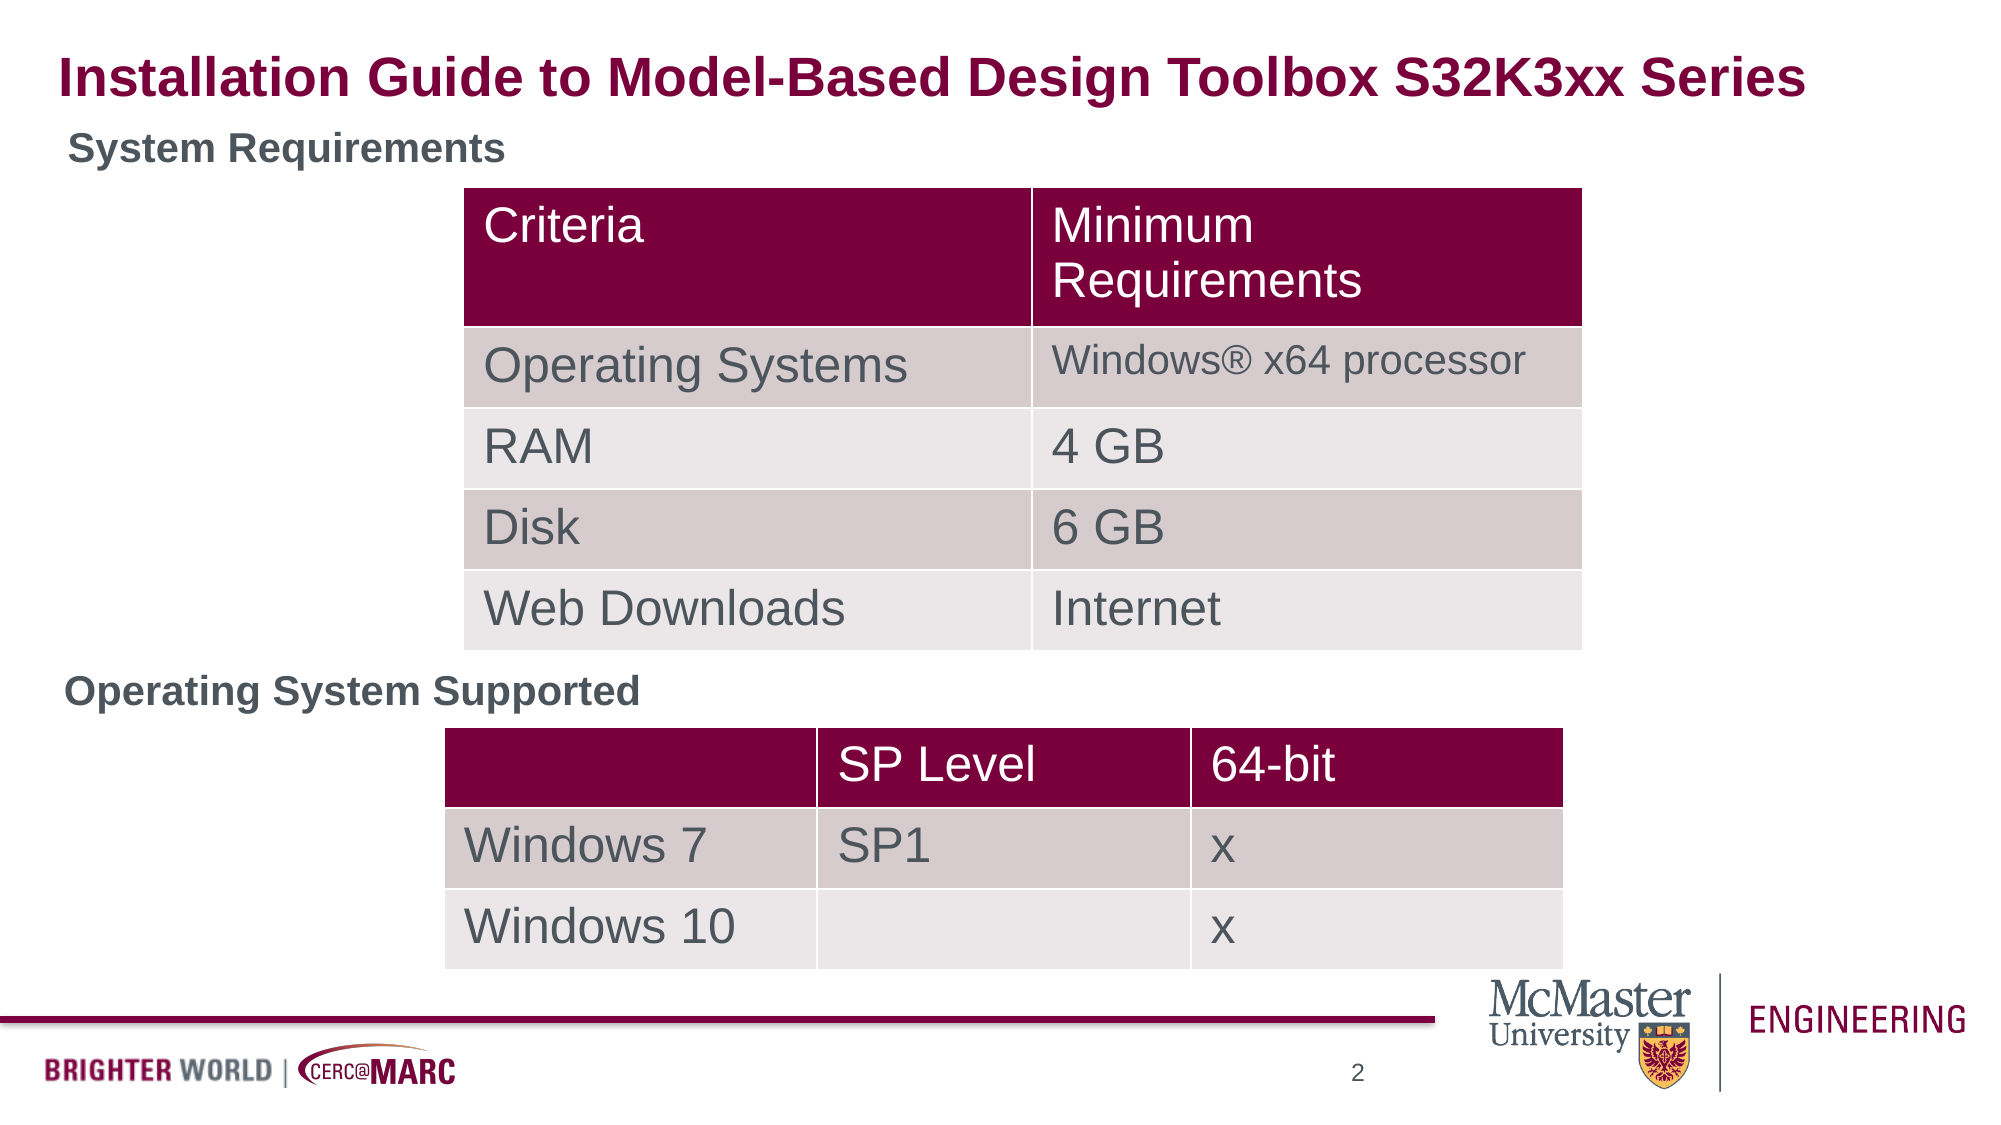

# Installation Guide to Model-Based Design Toolbox S32K3xx Series
System Requirements

| Criteria | Minimum Requirements |
| --- | --- |
| Operating Systems | Windows® x64 processor |
| RAM | 4 GB |
| Disk | 6 GB |
| Web Downloads | Internet |
Operating System Supported
|  | SP Level | 64-bit |
| --- | --- | --- |
| Windows 7 | SP1 | x |
| Windows 10 |  | x |
2